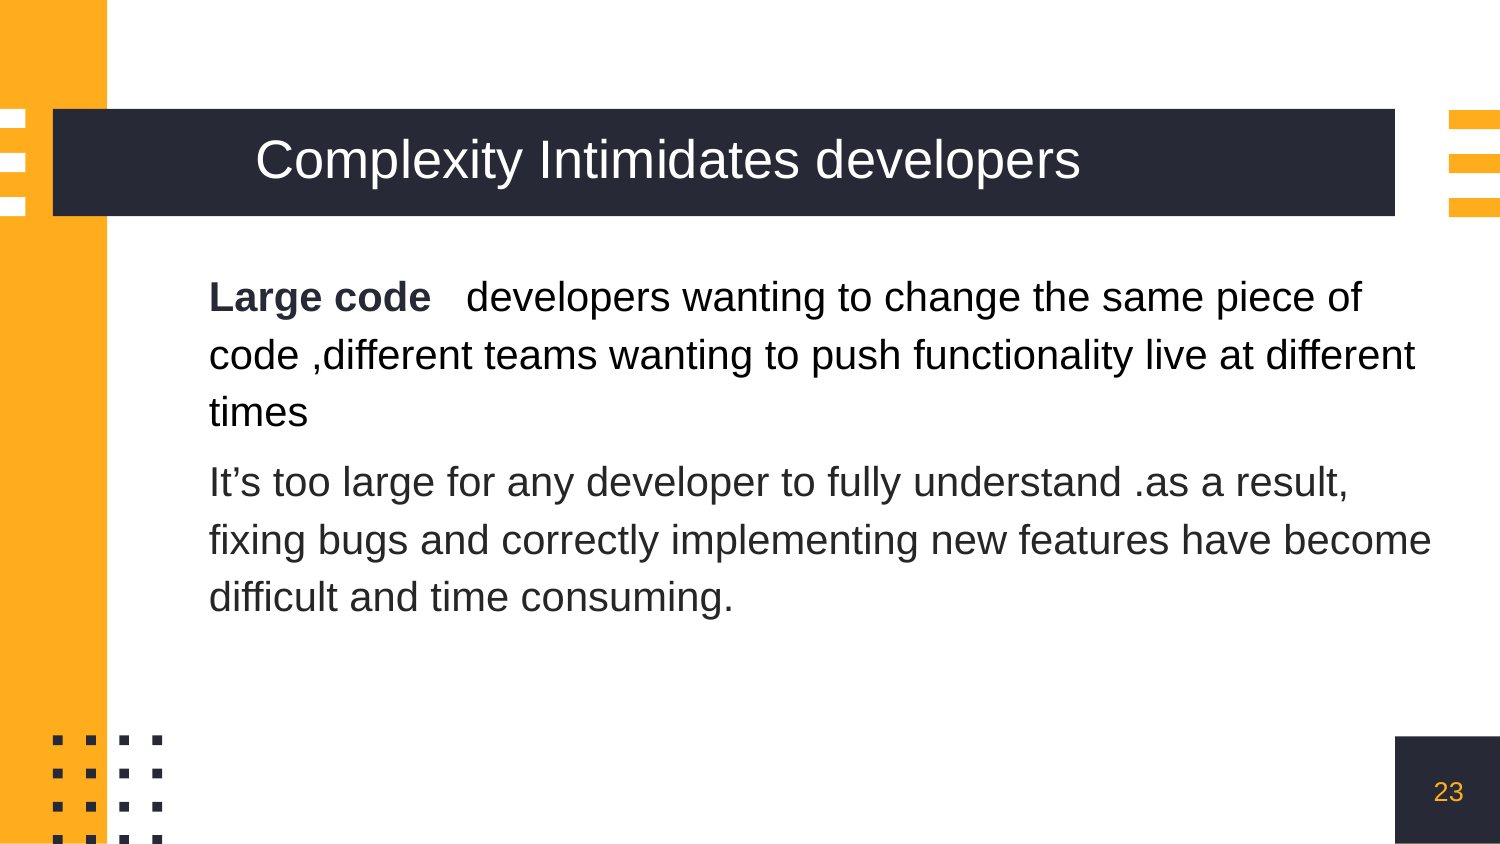

Complexity Intimidates developers
Large code   developers wanting to change the same piece of code ,different teams wanting to push functionality live at different times
It’s too large for any developer to fully understand .as a result, fixing bugs and correctly implementing new features have become difficult and time consuming.
Easy to scale—FTGO ran multiple instances of the application behind a load
balancer
Monoliths can also simplify code reuse within the monolith itself
23